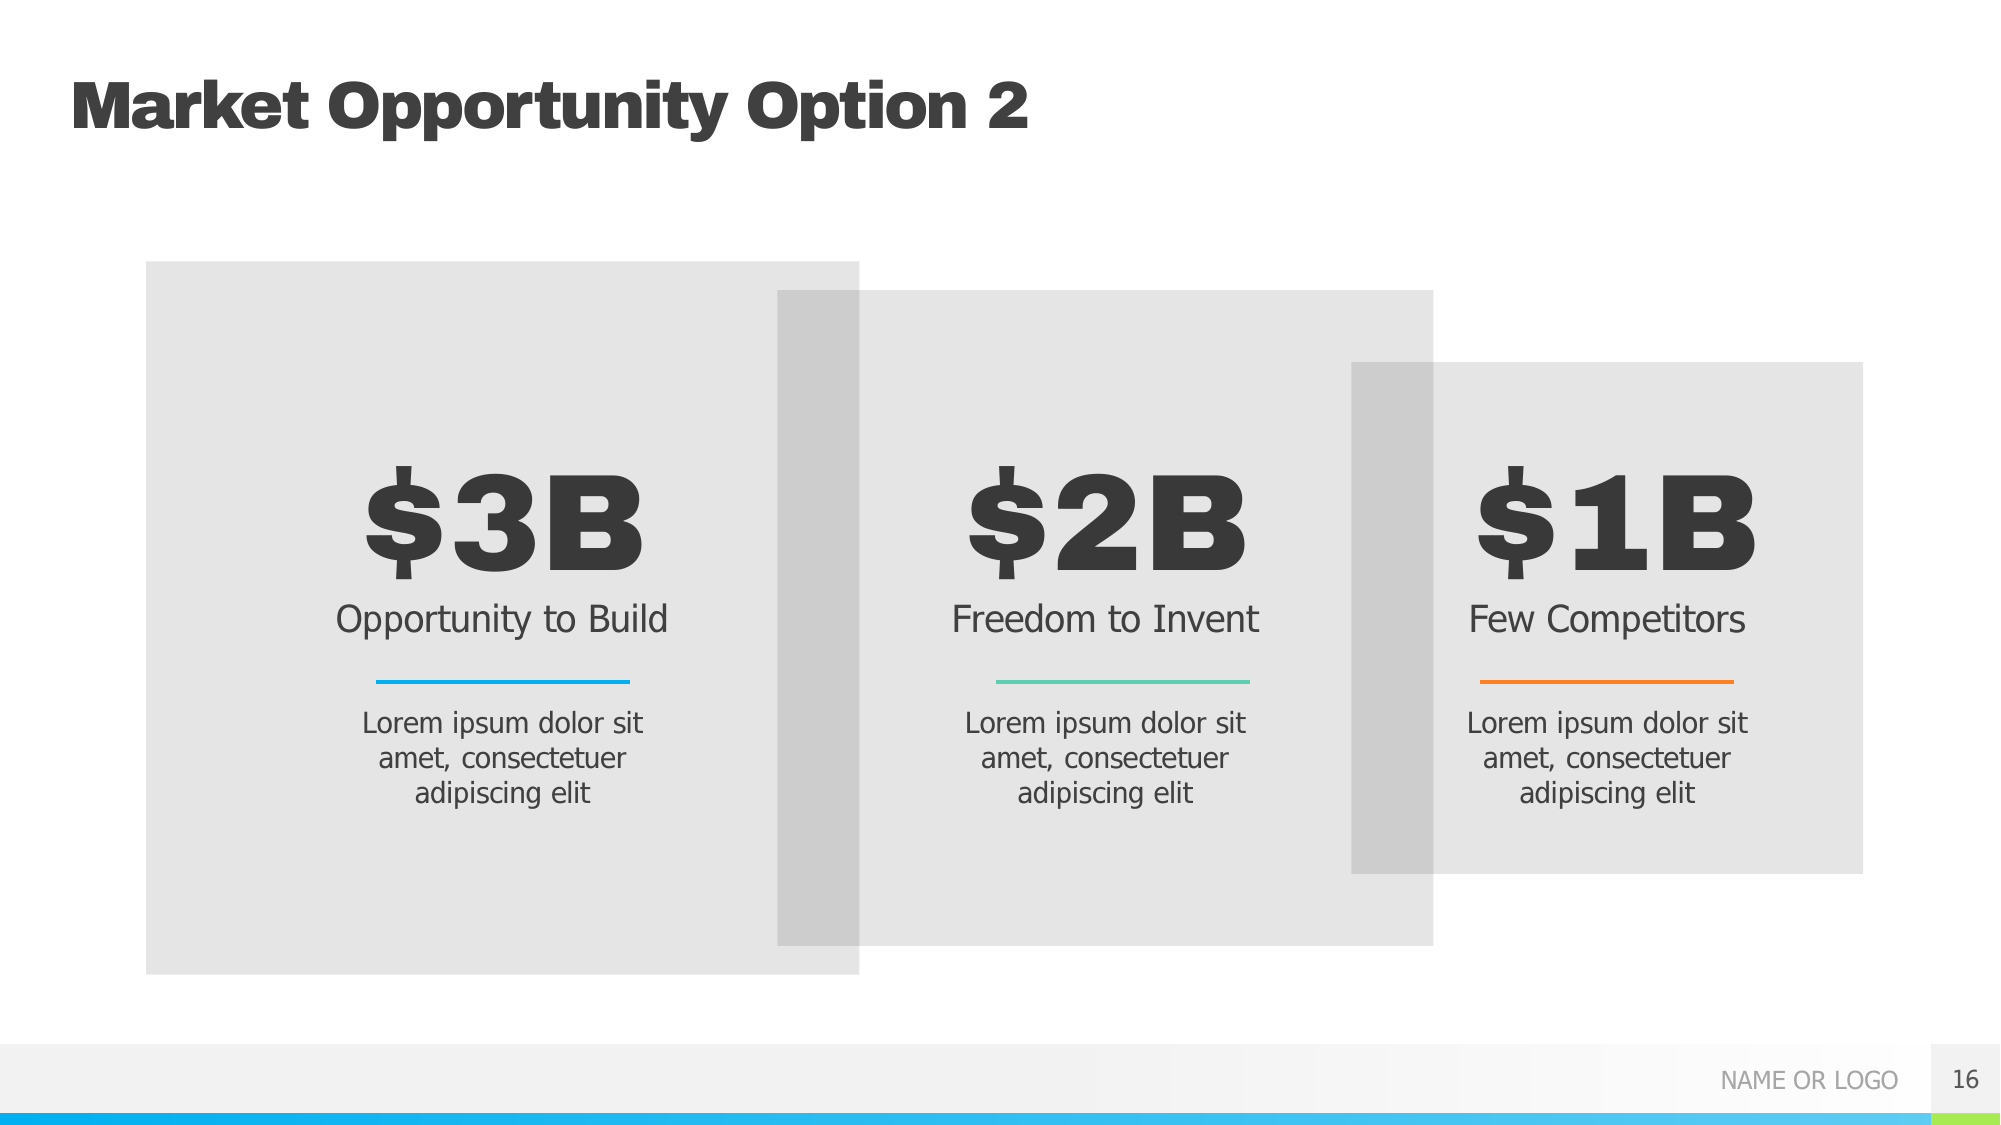

# Market Opportunity Option 2
Opportunity to Build
Freedom to Invent
$3B
$2B
$1B
Few Competitors
Lorem ipsum dolor sit amet, consectetuer adipiscing elit
Lorem ipsum dolor sit amet, consectetuer adipiscing elit
Lorem ipsum dolor sit amet, consectetuer adipiscing elit
16